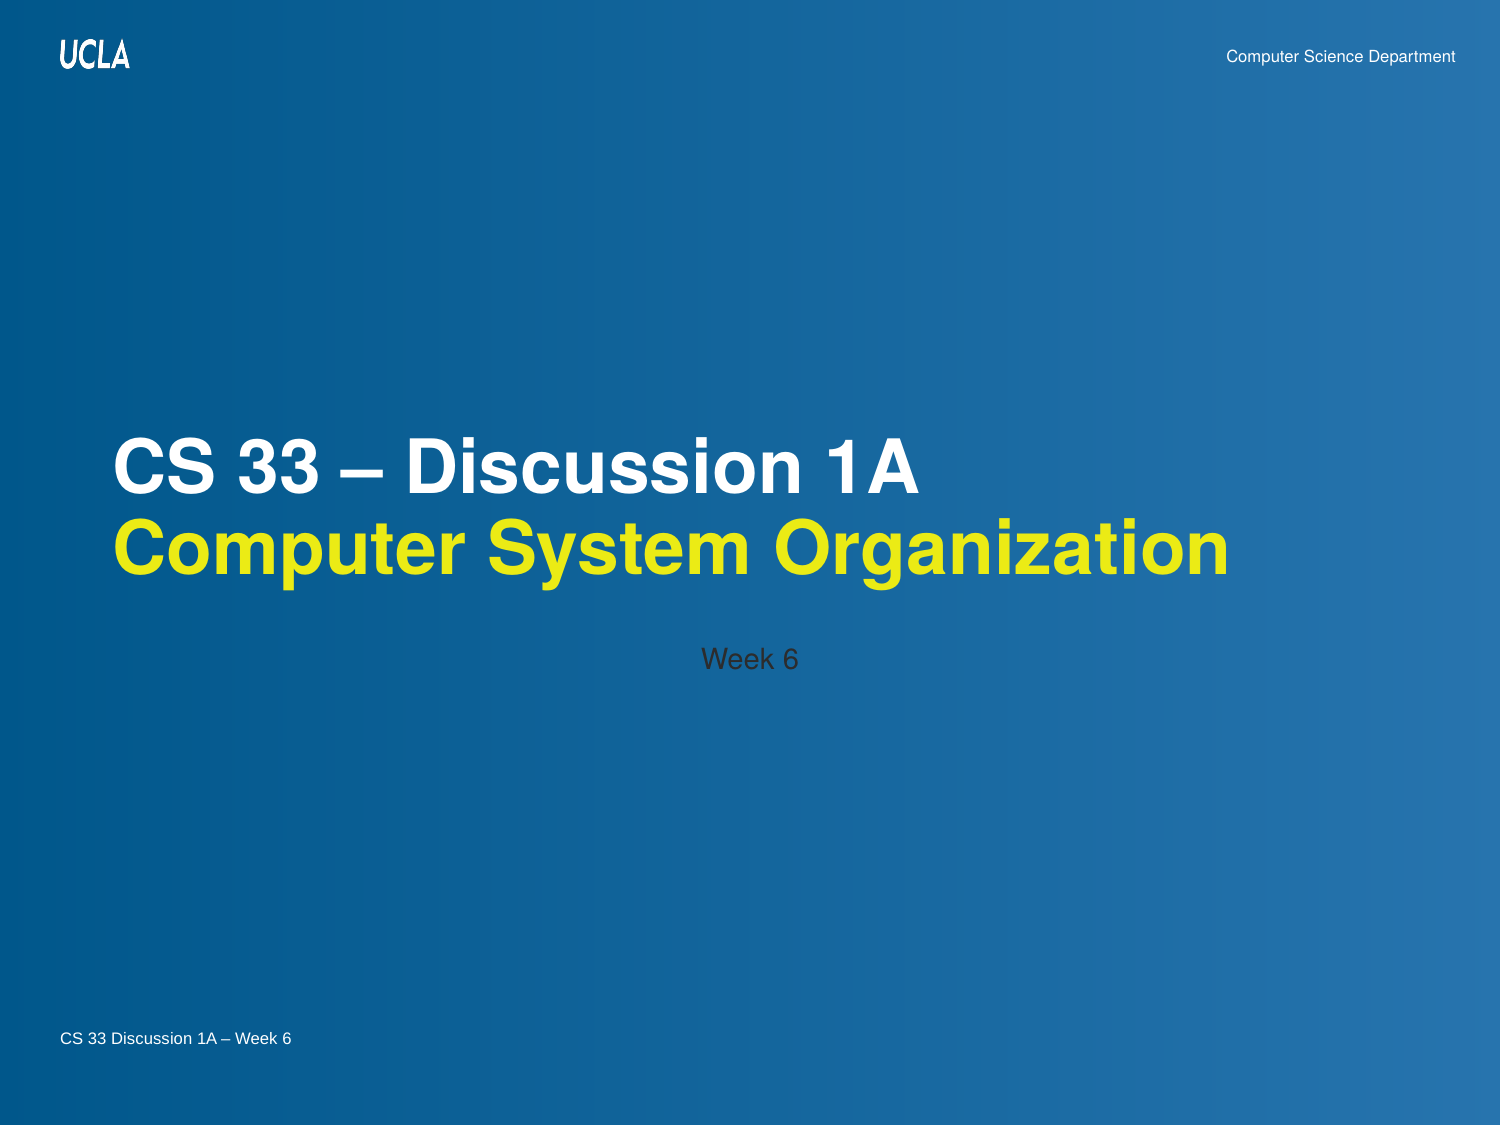

# CS 33 – Discussion 1A Computer System Organization
Week 6